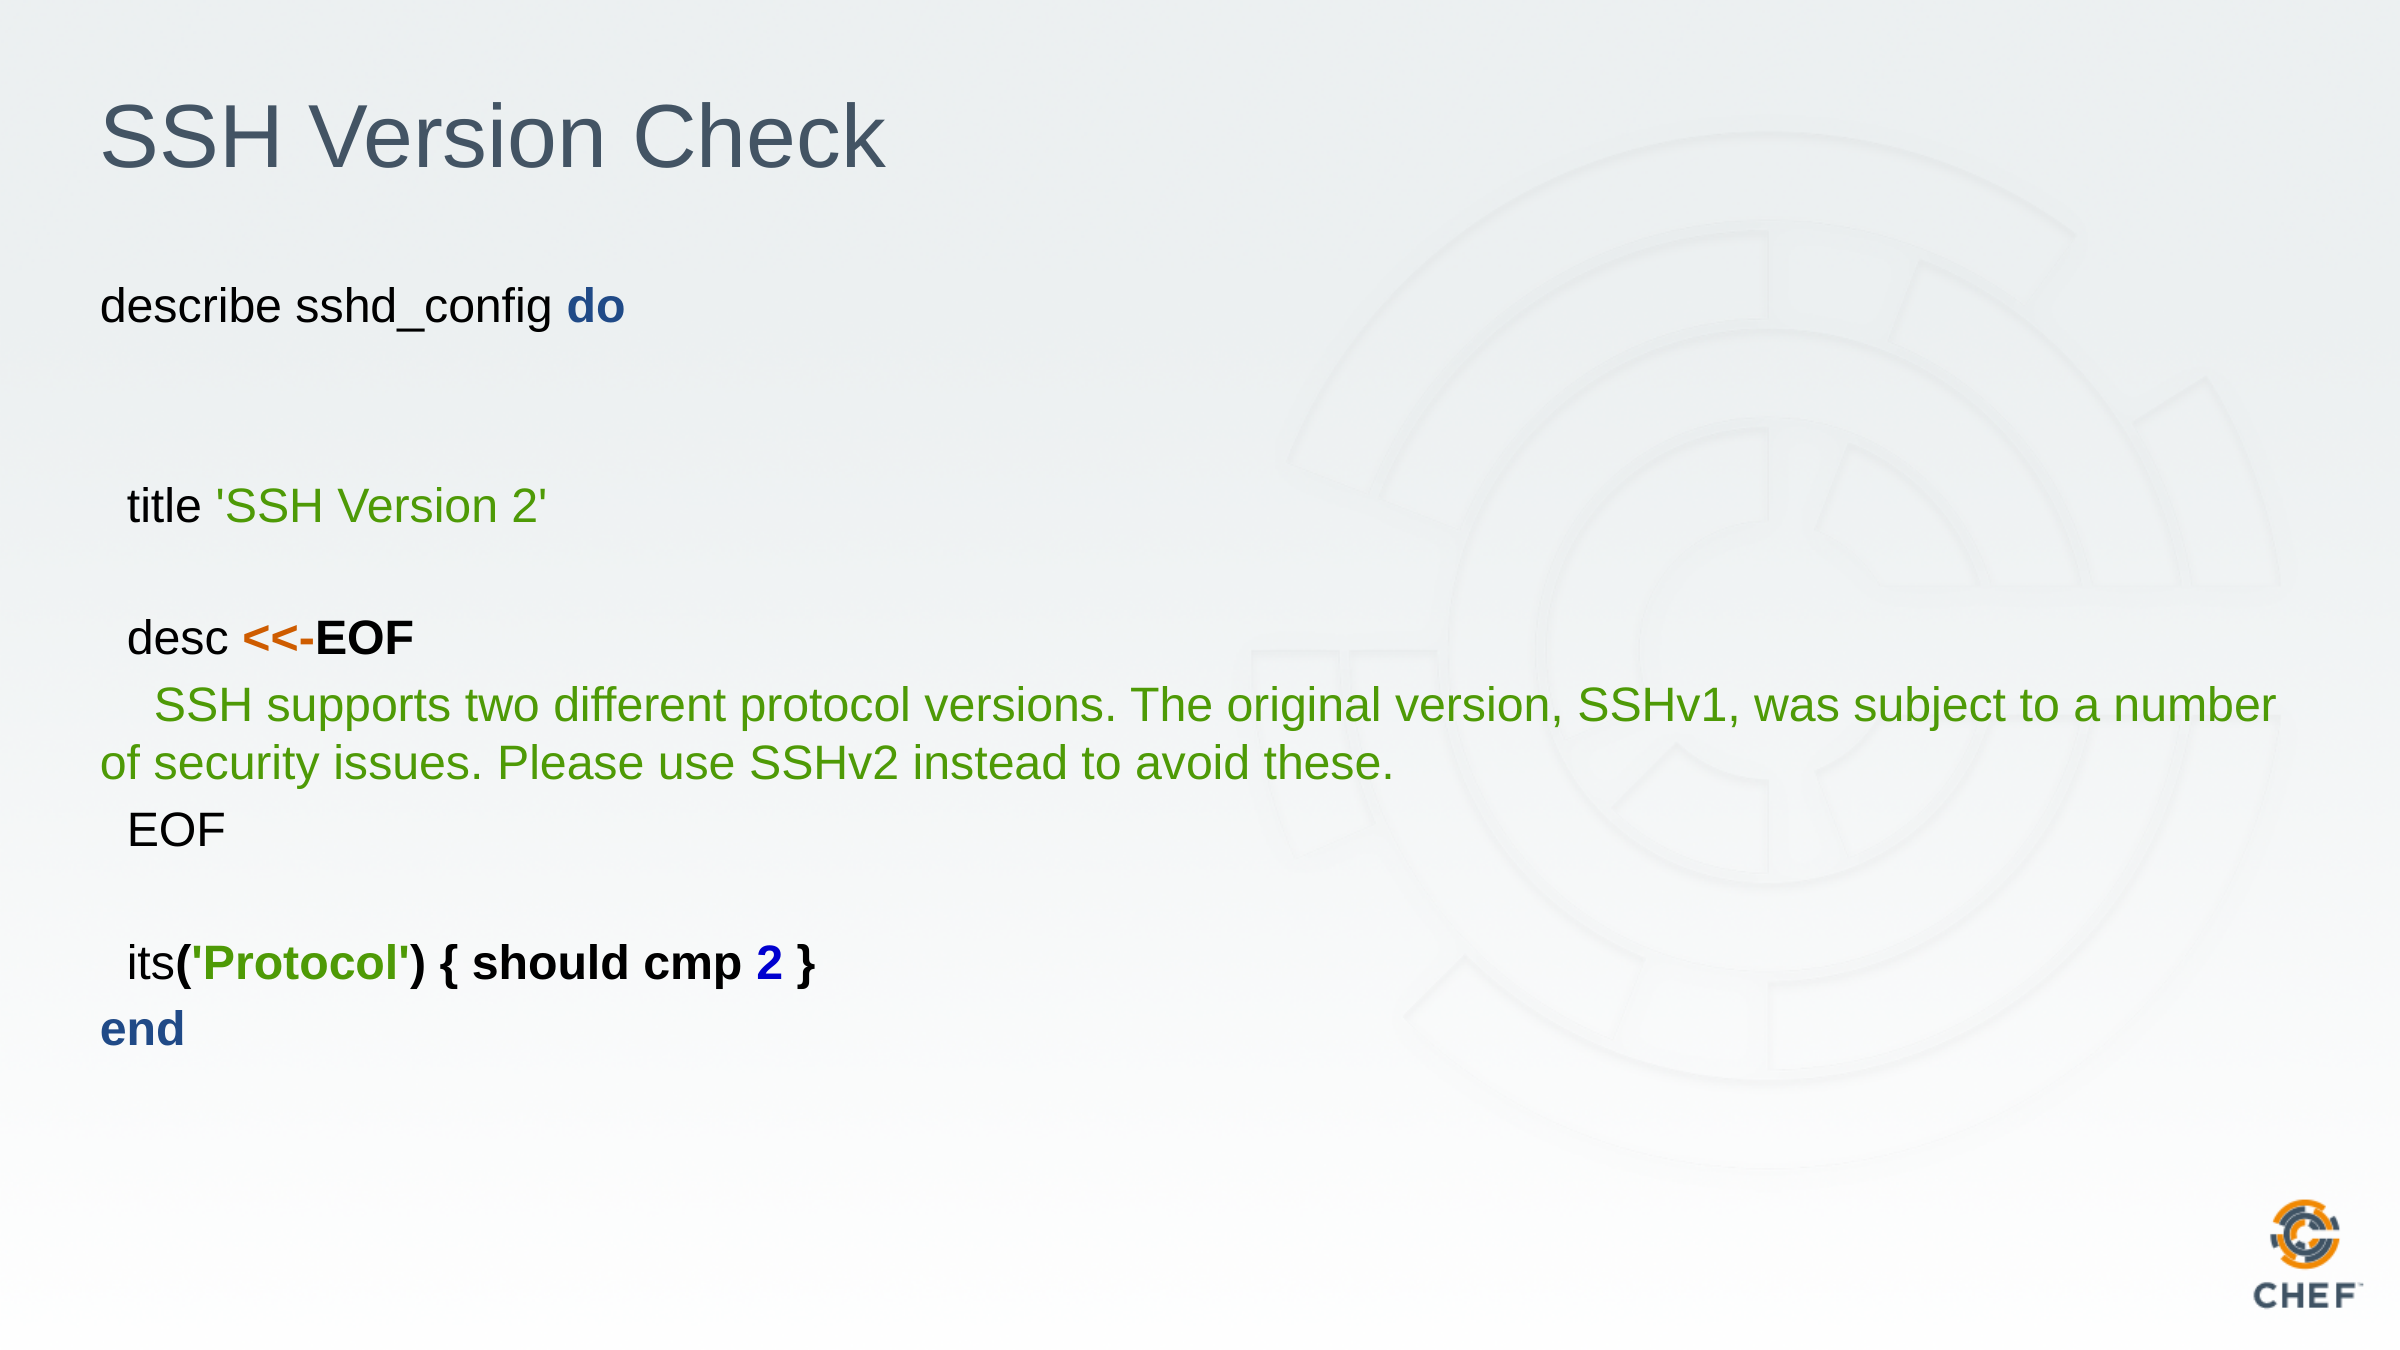

# SSH Version Check
describe sshd_config do

  title 'SSH Version 2'

  desc <<-EOF
    SSH supports two different protocol versions. The original version, SSHv1, was subject to a number of security issues. Please use SSHv2 instead to avoid these.
  EOF

  its('Protocol') { should cmp 2 }
end